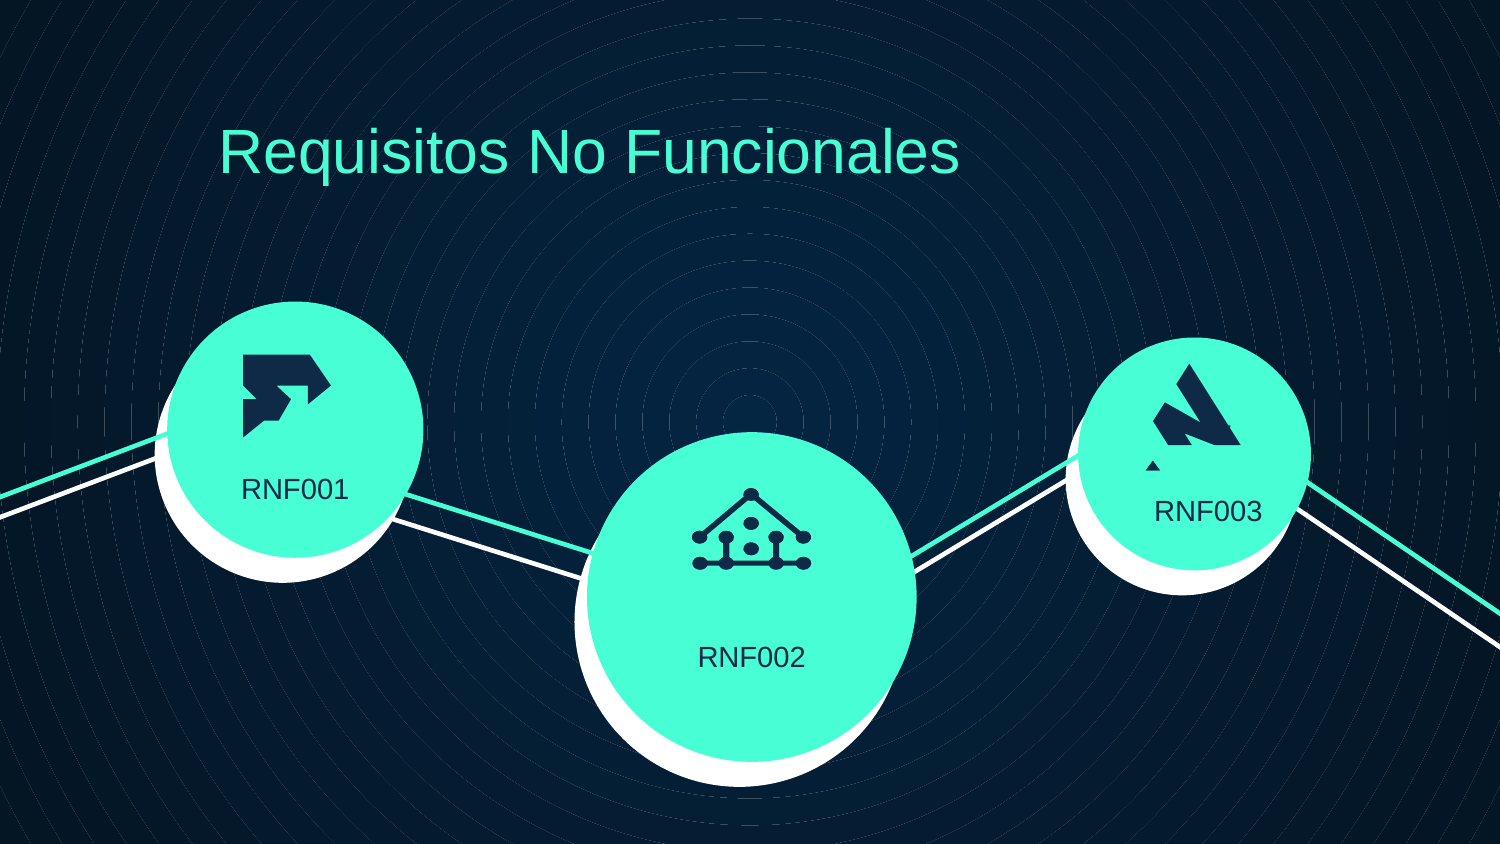

# Requisitos No Funcionales

RNF001

RNF003
RF001

RF003

RNF002